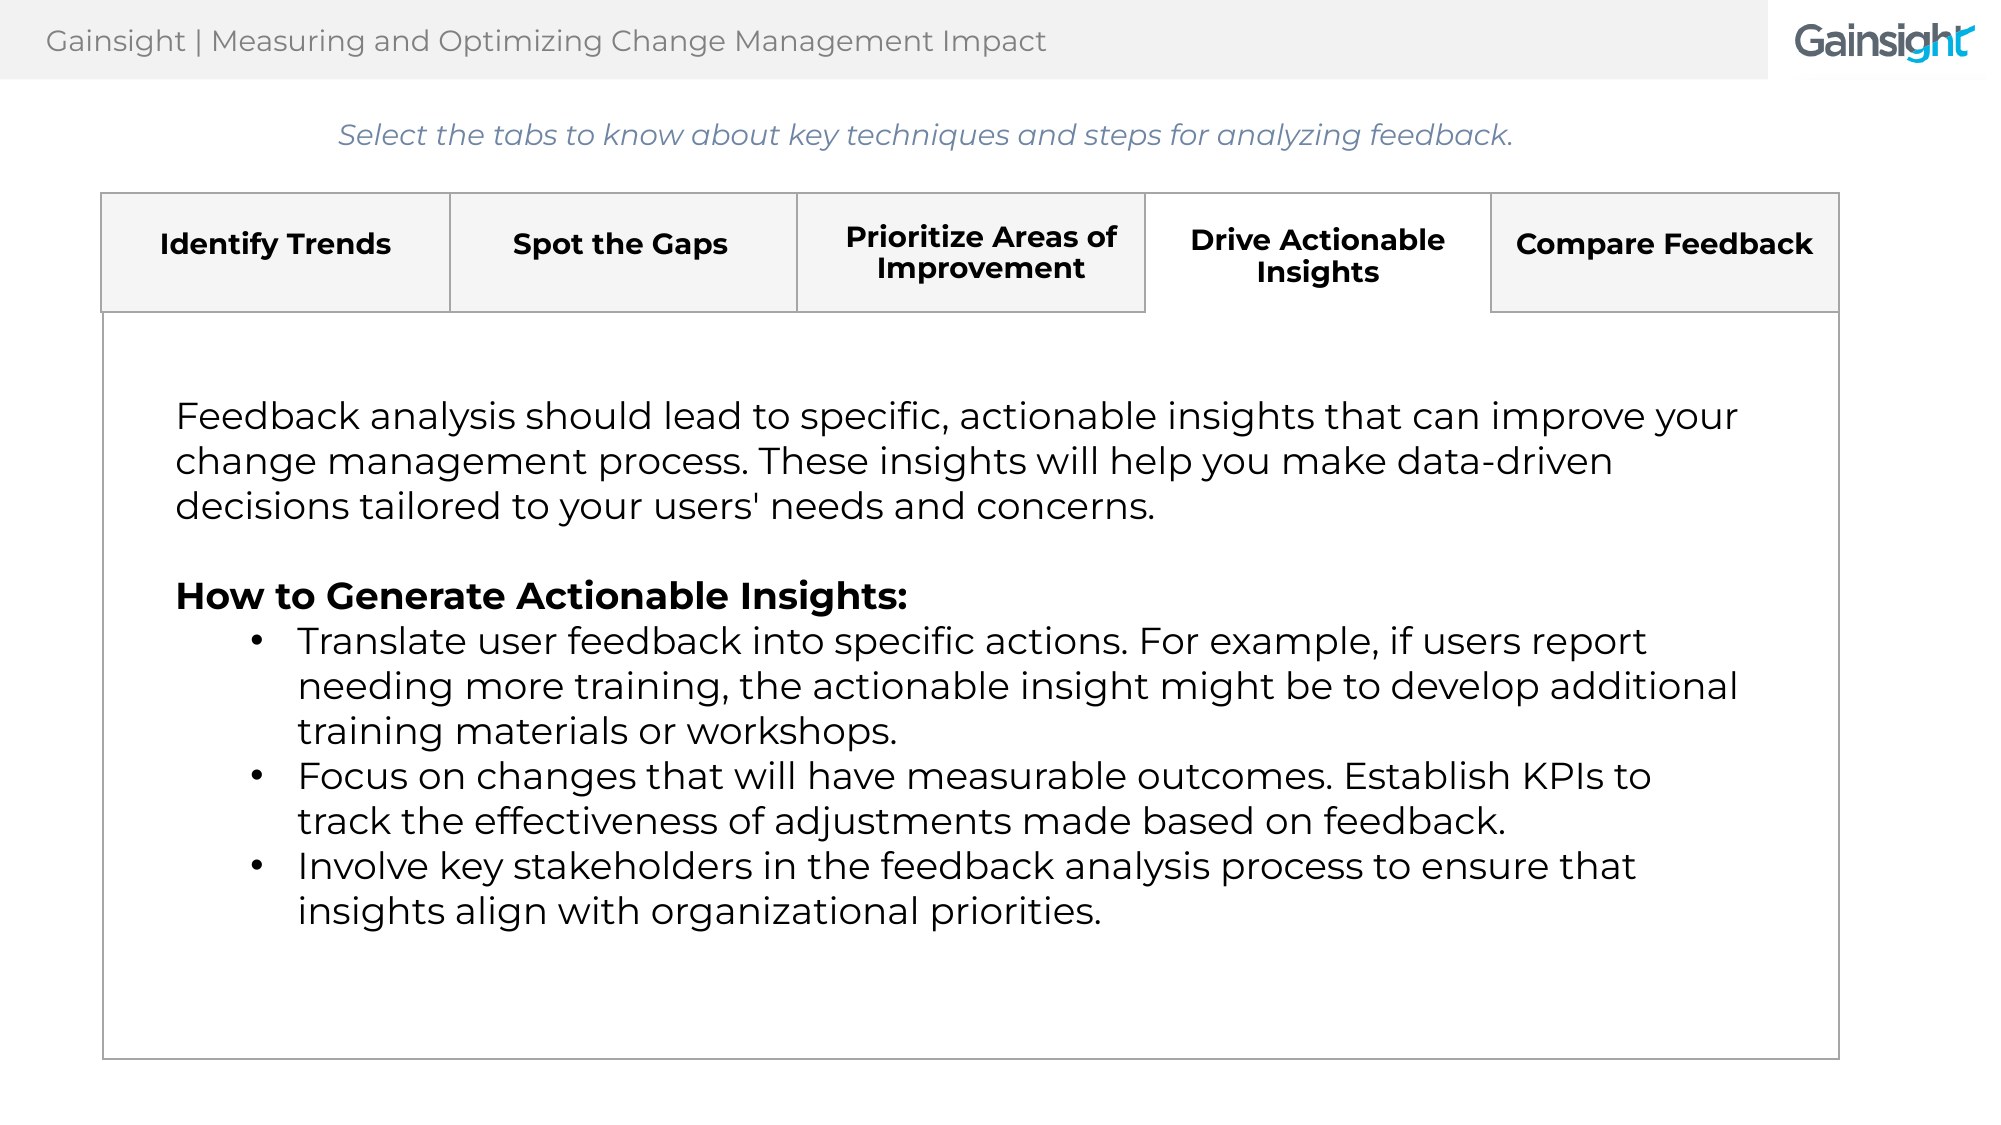

Select the tabs to know about key techniques and steps for analyzing feedback.

Prioritize Areas of Improvement
Drive Actionable Insights
Identify Trends
Compare Feedback
Spot the Gaps
Feedback analysis should lead to specific, actionable insights that can improve your change management process. These insights will help you make data-driven decisions tailored to your users' needs and concerns.

How to Generate Actionable Insights:
Translate user feedback into specific actions. For example, if users report needing more training, the actionable insight might be to develop additional training materials or workshops.
Focus on changes that will have measurable outcomes. Establish KPIs to track the effectiveness of adjustments made based on feedback.
Involve key stakeholders in the feedback analysis process to ensure that insights align with organizational priorities.